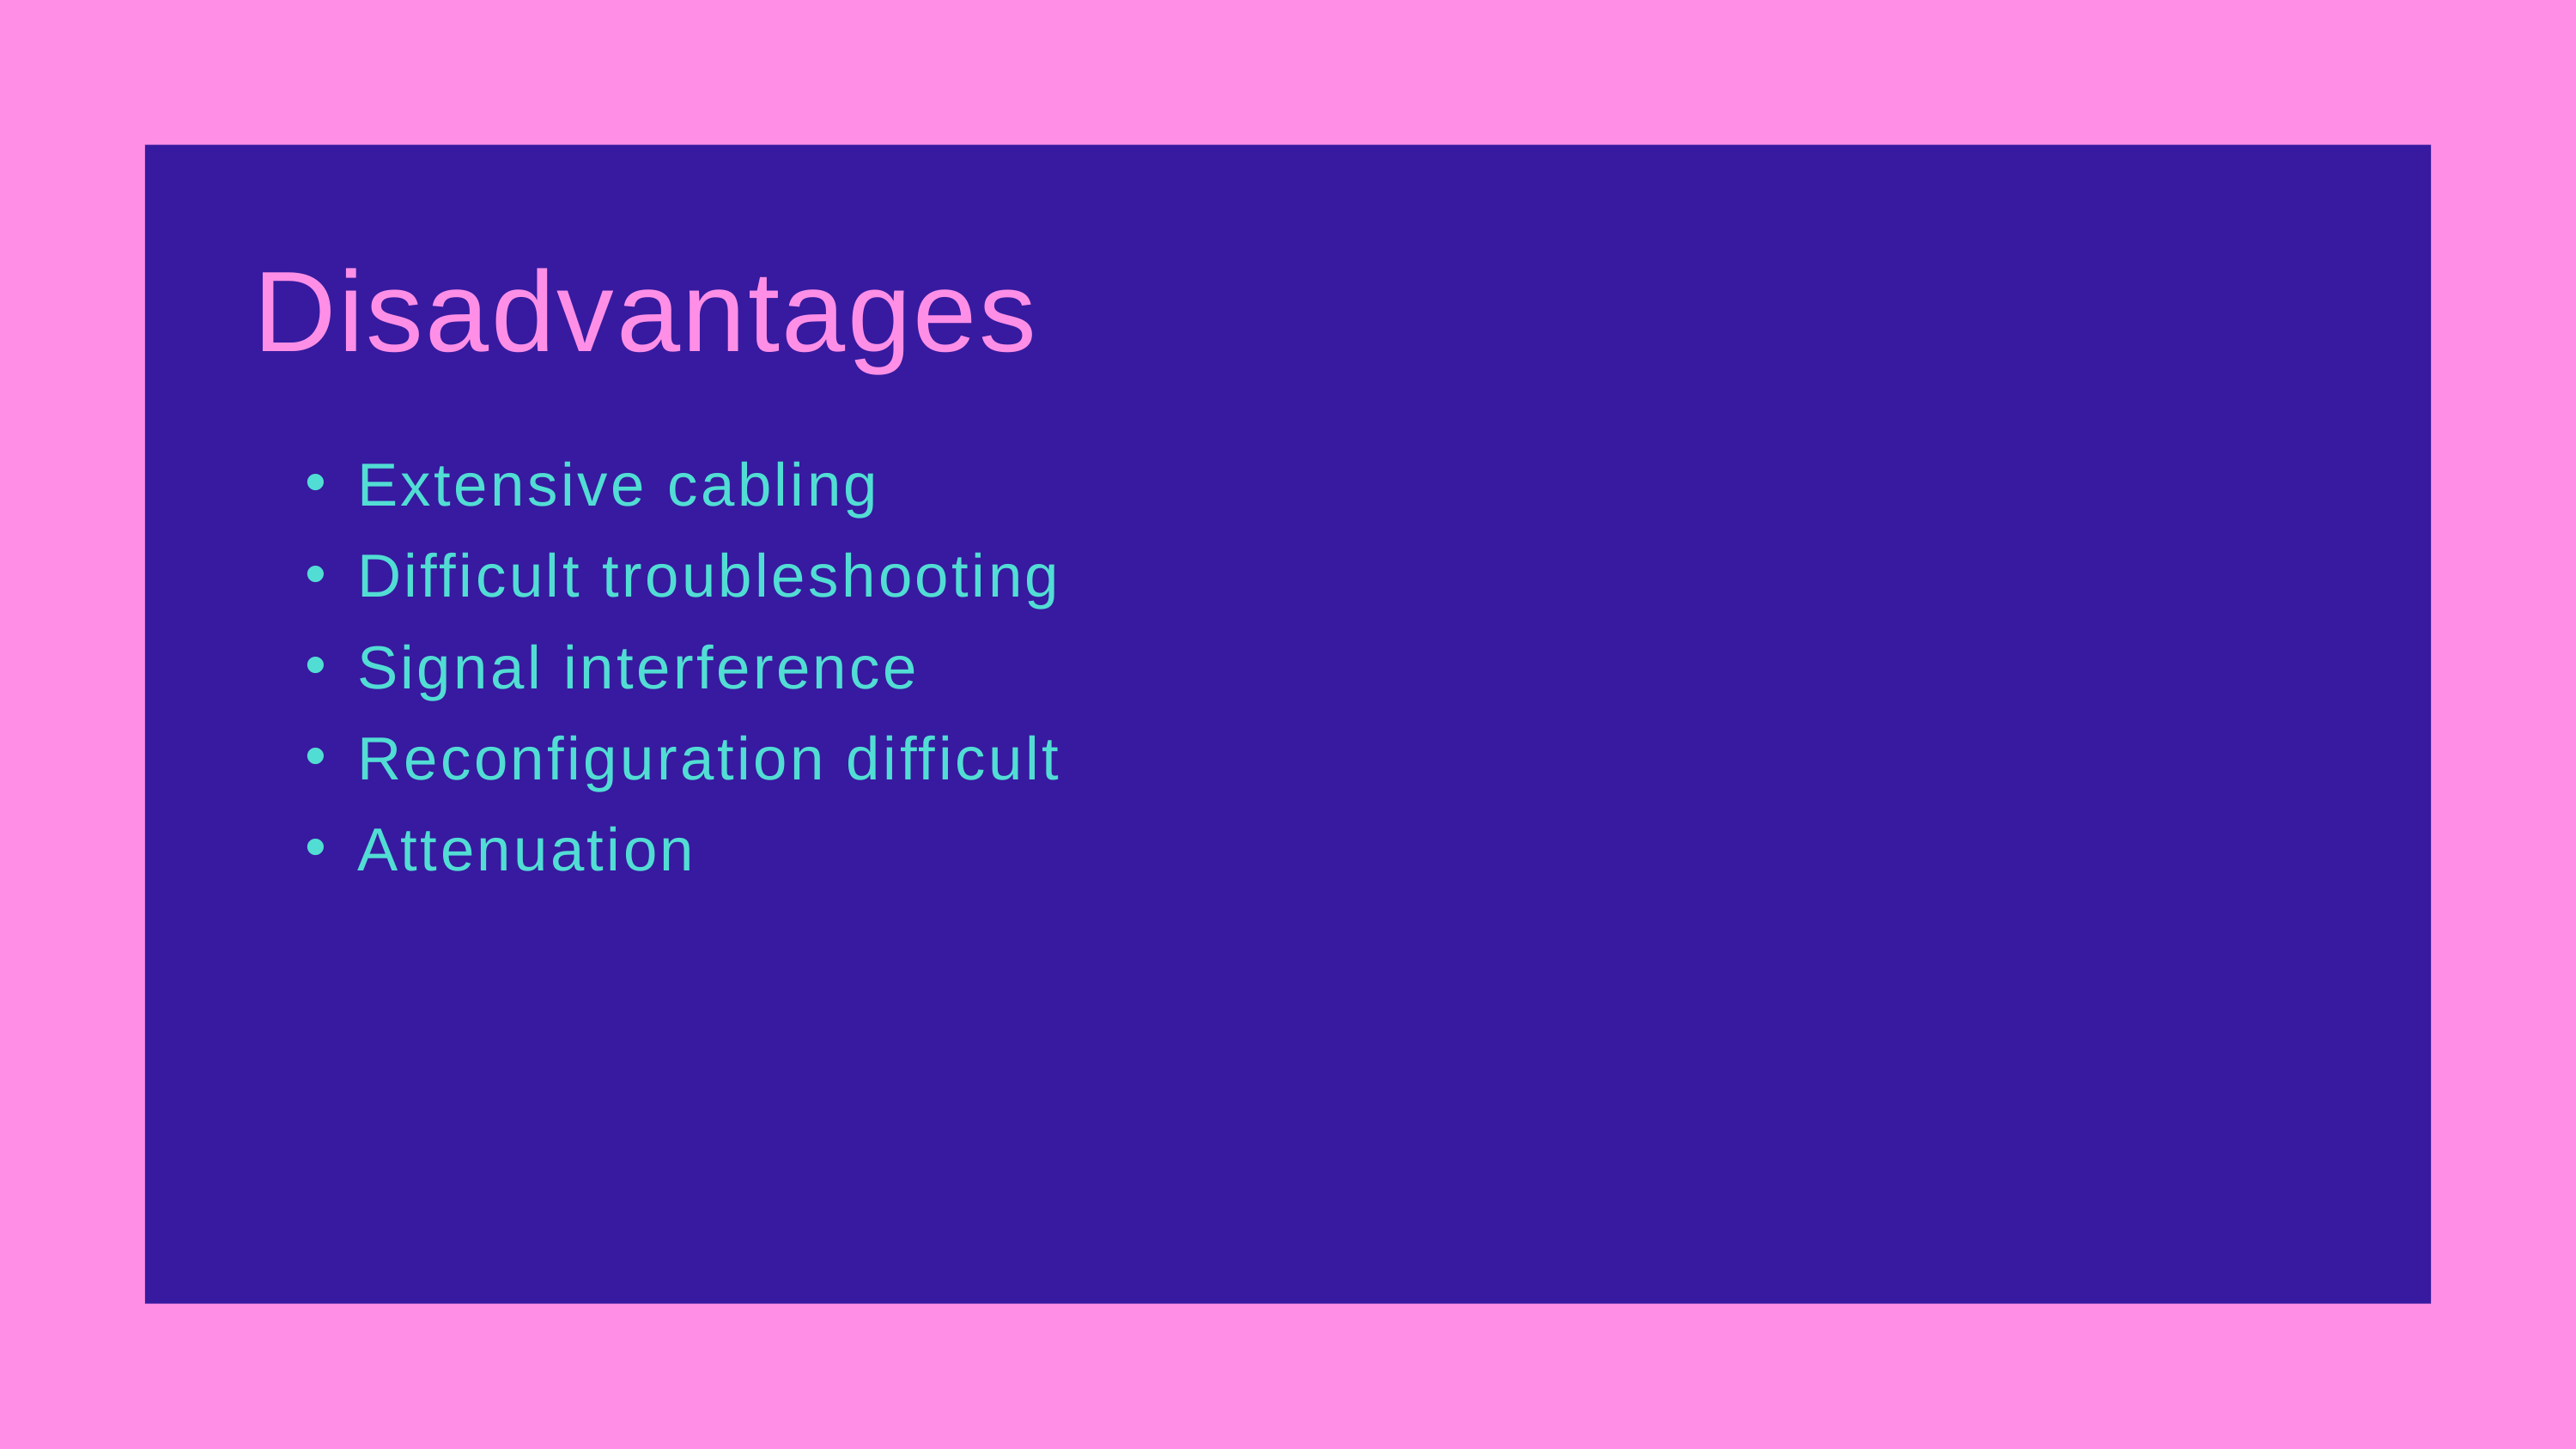

Disadvantages
Extensive cabling
Difficult troubleshooting
Signal interference
Reconfiguration difficult
Attenuation